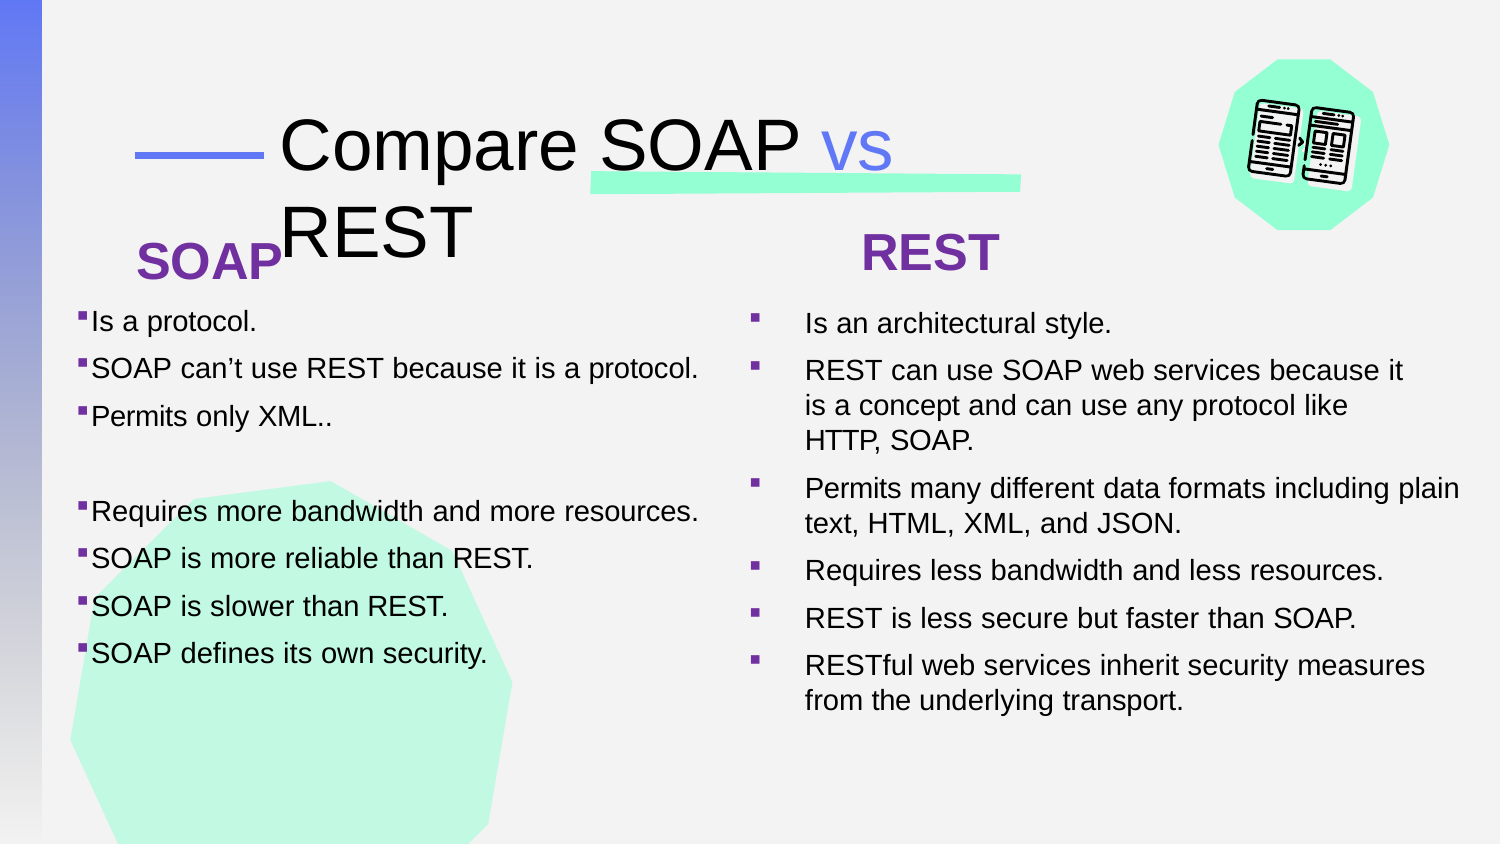

# Compare SOAP vs REST

REST
SOAP
Is a protocol.
SOAP can’t use REST because it is a protocol.
Permits only XML..

Requires more bandwidth and more resources.
SOAP is more reliable than REST.
SOAP is slower than REST.
SOAP defines its own security.
Is an architectural style.
REST can use SOAP web services because it is a concept and can use any protocol like HTTP, SOAP.
Permits many different data formats including plain text, HTML, XML, and JSON.
Requires less bandwidth and less resources.
REST is less secure but faster than SOAP.
RESTful web services inherit security measures from the underlying transport.